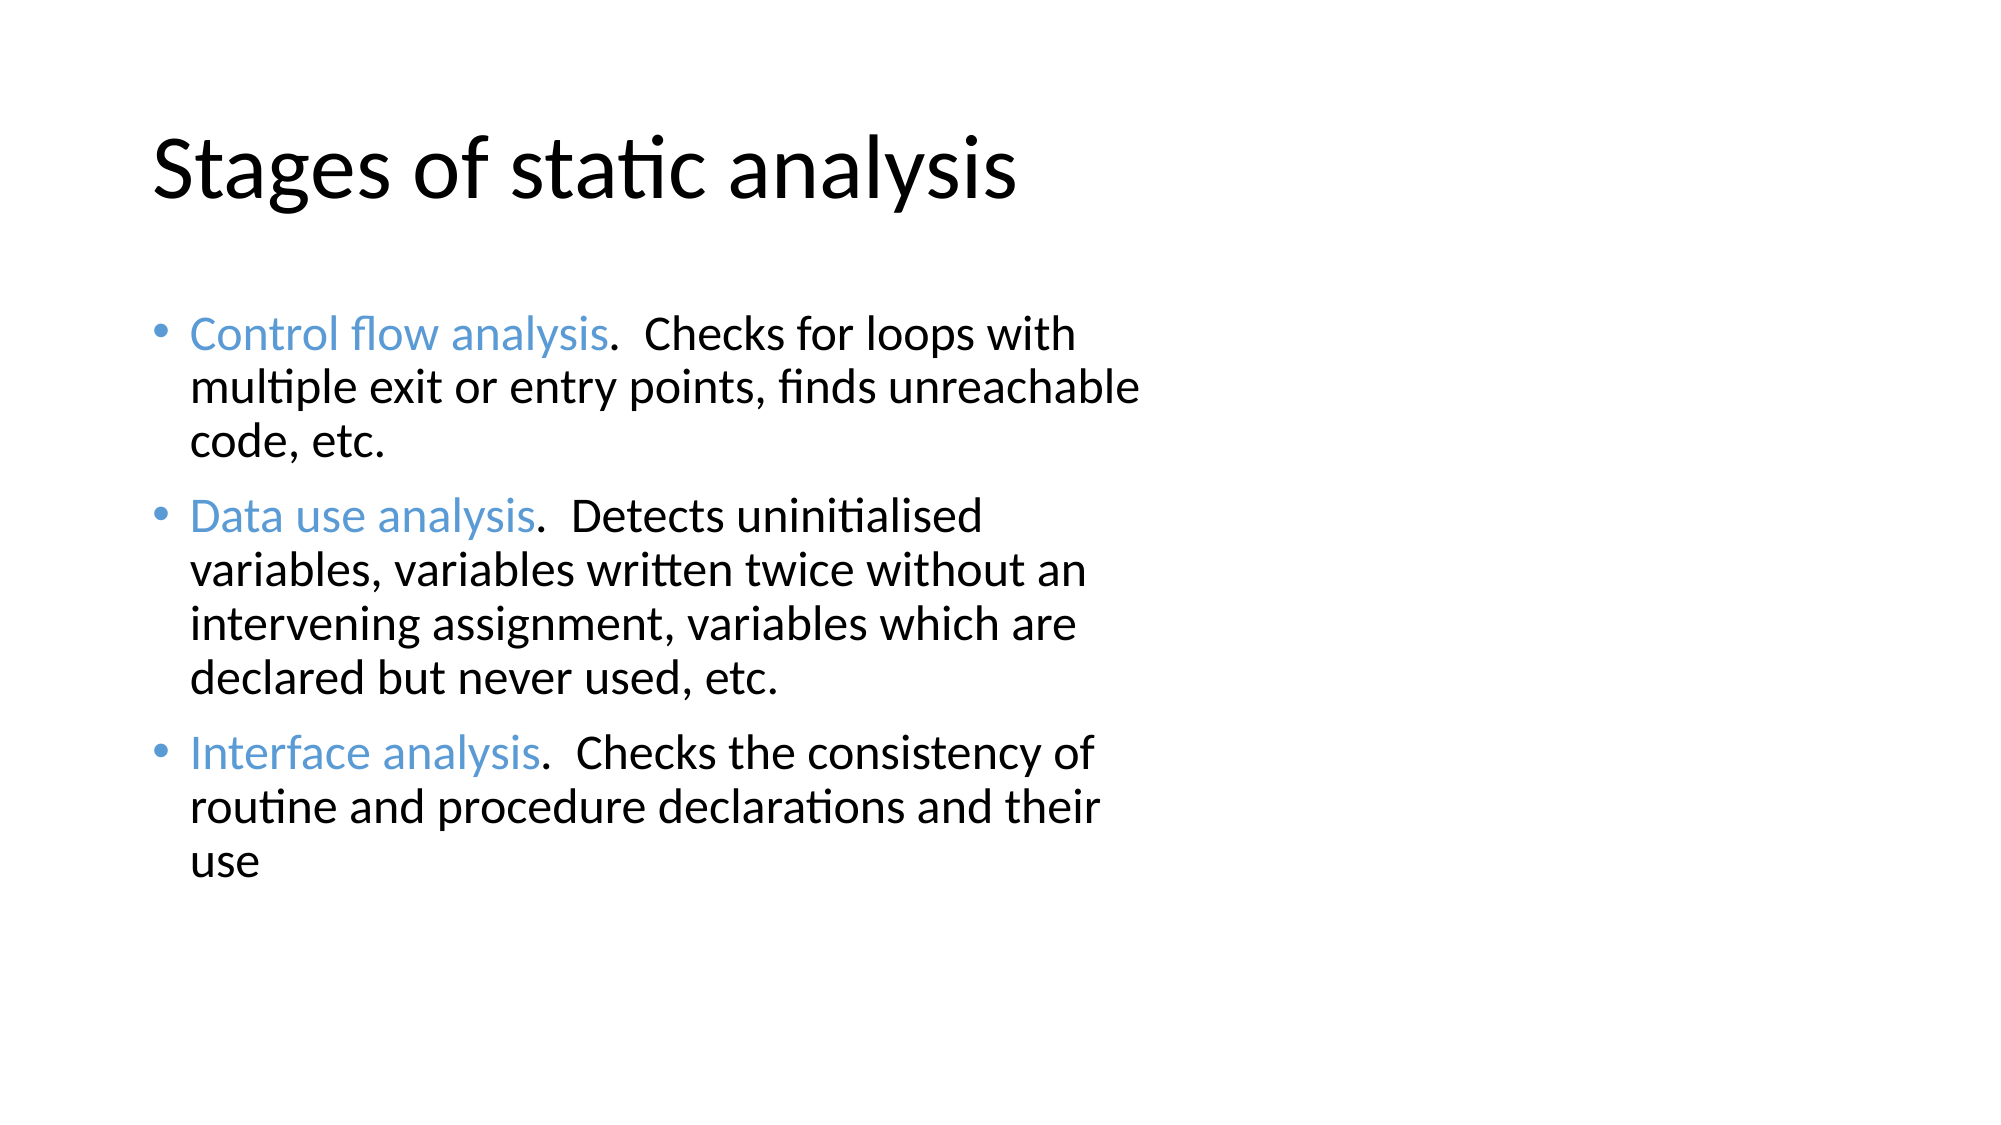

Stages of static analysis
Control flow analysis.  Checks for loops with
multiple exit or entry points, finds unreachable
code, etc.
Data use analysis.  Detects uninitialised
variables, variables written twice without an
intervening assignment, variables which are
declared but never used, etc.
Interface analysis.  Checks the consistency of
routine and procedure declarations and their
use